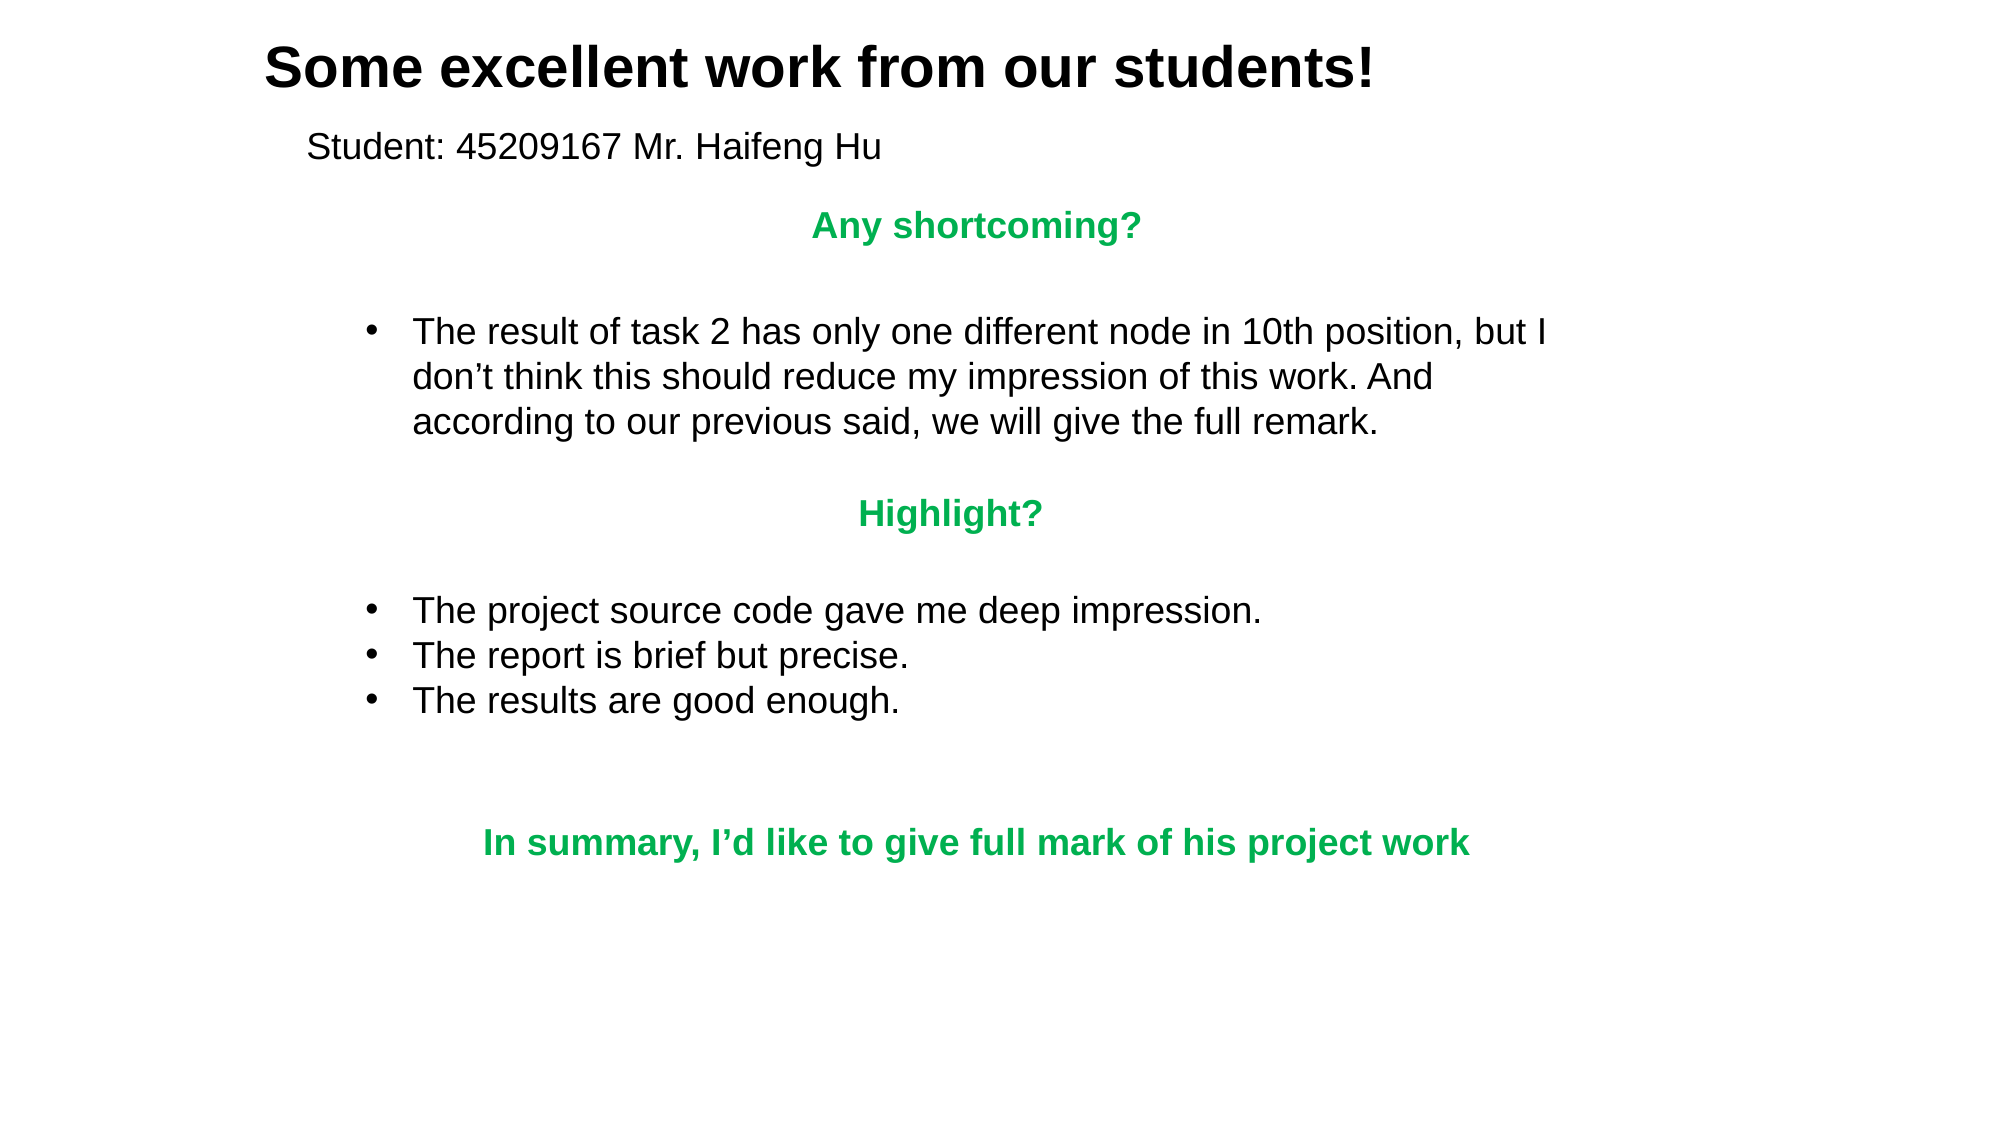

# Some excellent work from our students!
Student: 45209167 Mr. Haifeng Hu
Any shortcoming?
The result of task 2 has only one different node in 10th position, but I don’t think this should reduce my impression of this work. And according to our previous said, we will give the full remark.

Highlight?
The project source code gave me deep impression.
The report is brief but precise.
The results are good enough.

In summary, I’d like to give full mark of his project work